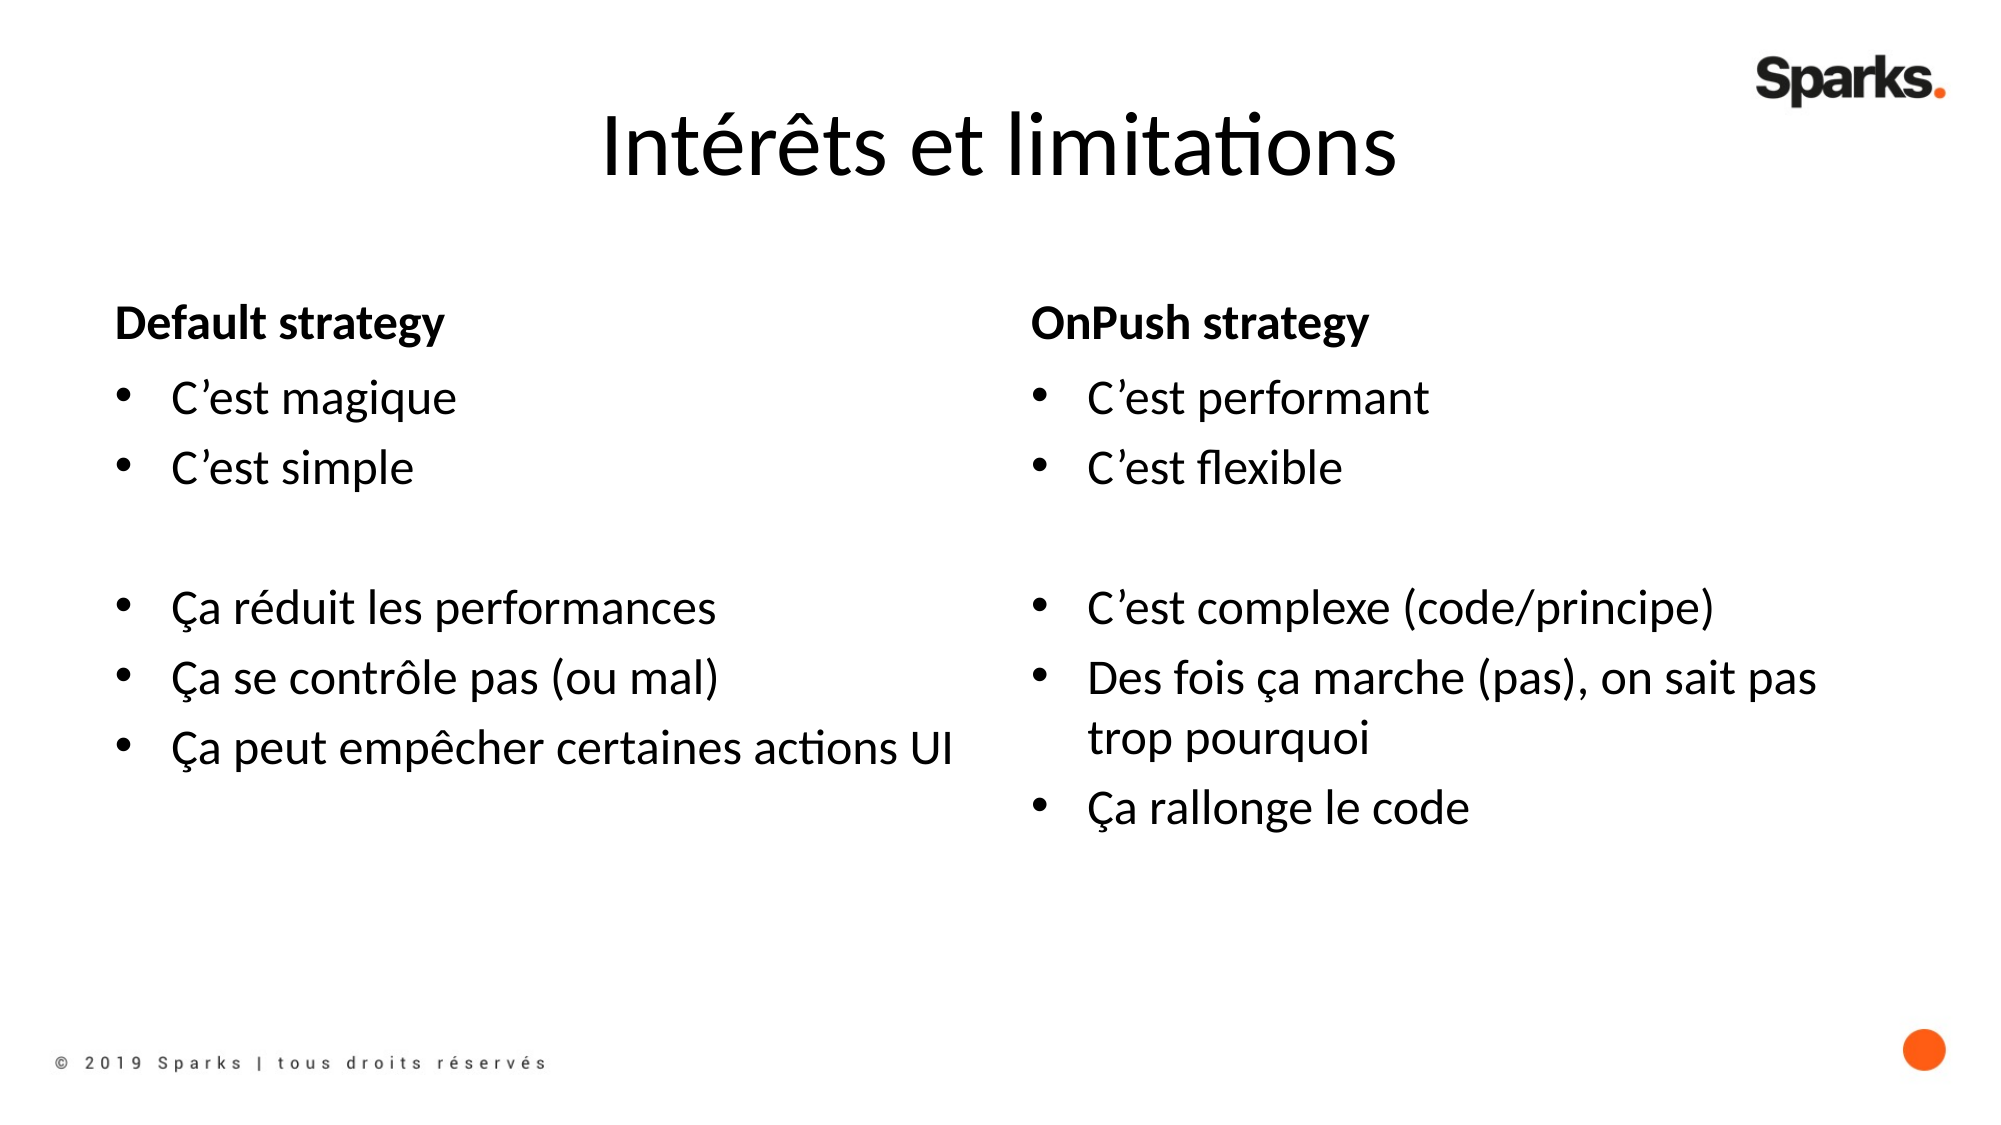

# Intérêts et limitations
Default strategy
OnPush strategy
C’est magique
C’est simple

Ça réduit les performances
Ça se contrôle pas (ou mal)
Ça peut empêcher certaines actions UI

C’est performant
C’est flexible

C’est complexe (code/principe)
Des fois ça marche (pas), on sait pas trop pourquoi
Ça rallonge le code